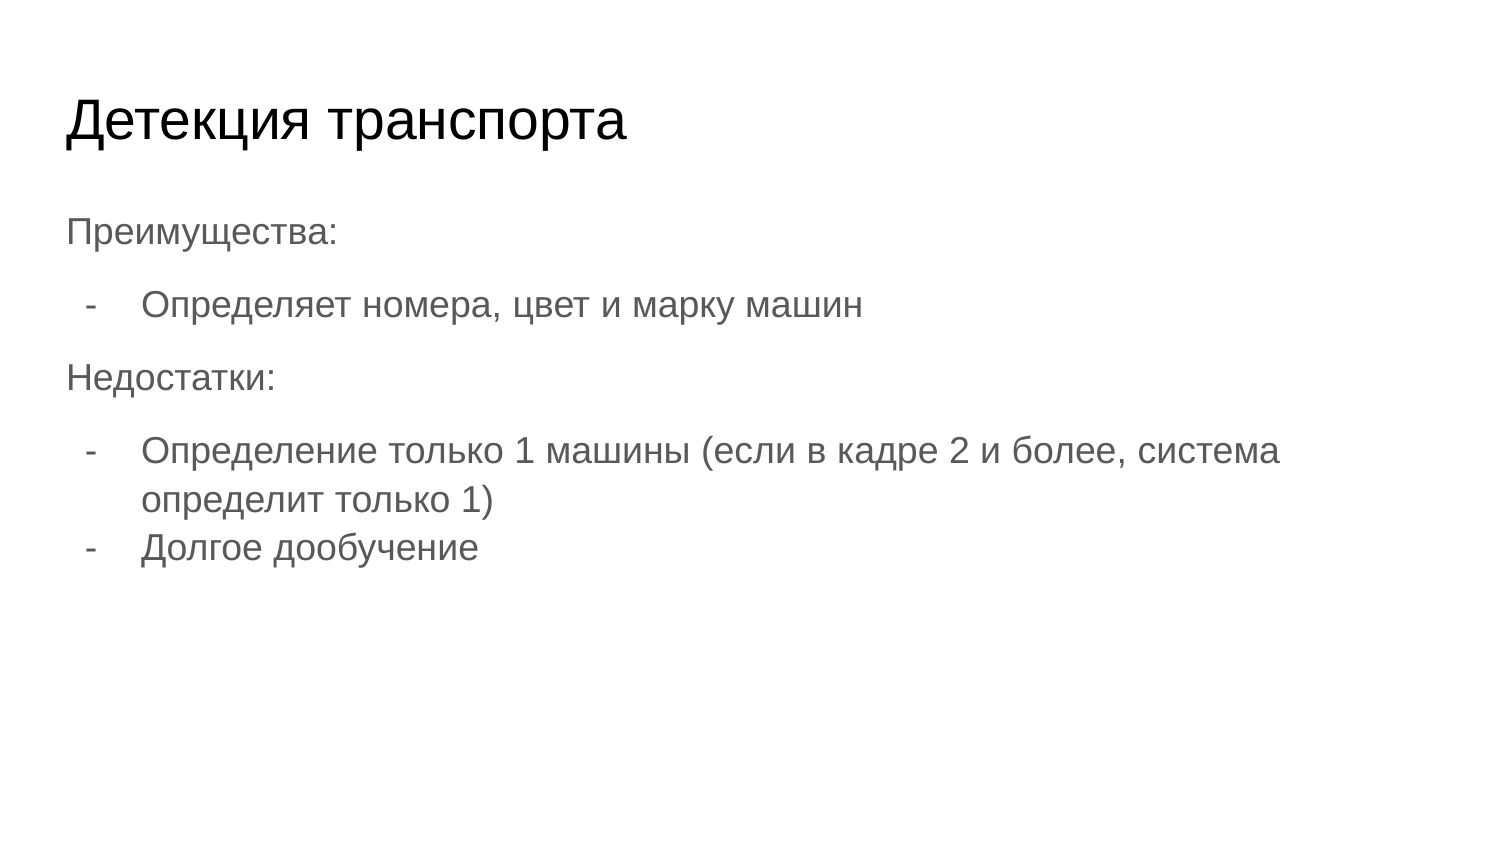

# Детекция транспорта
Преимущества:
Определяет номера, цвет и марку машин
Недостатки:
Определение только 1 машины (если в кадре 2 и более, система определит только 1)
Долгое дообучение